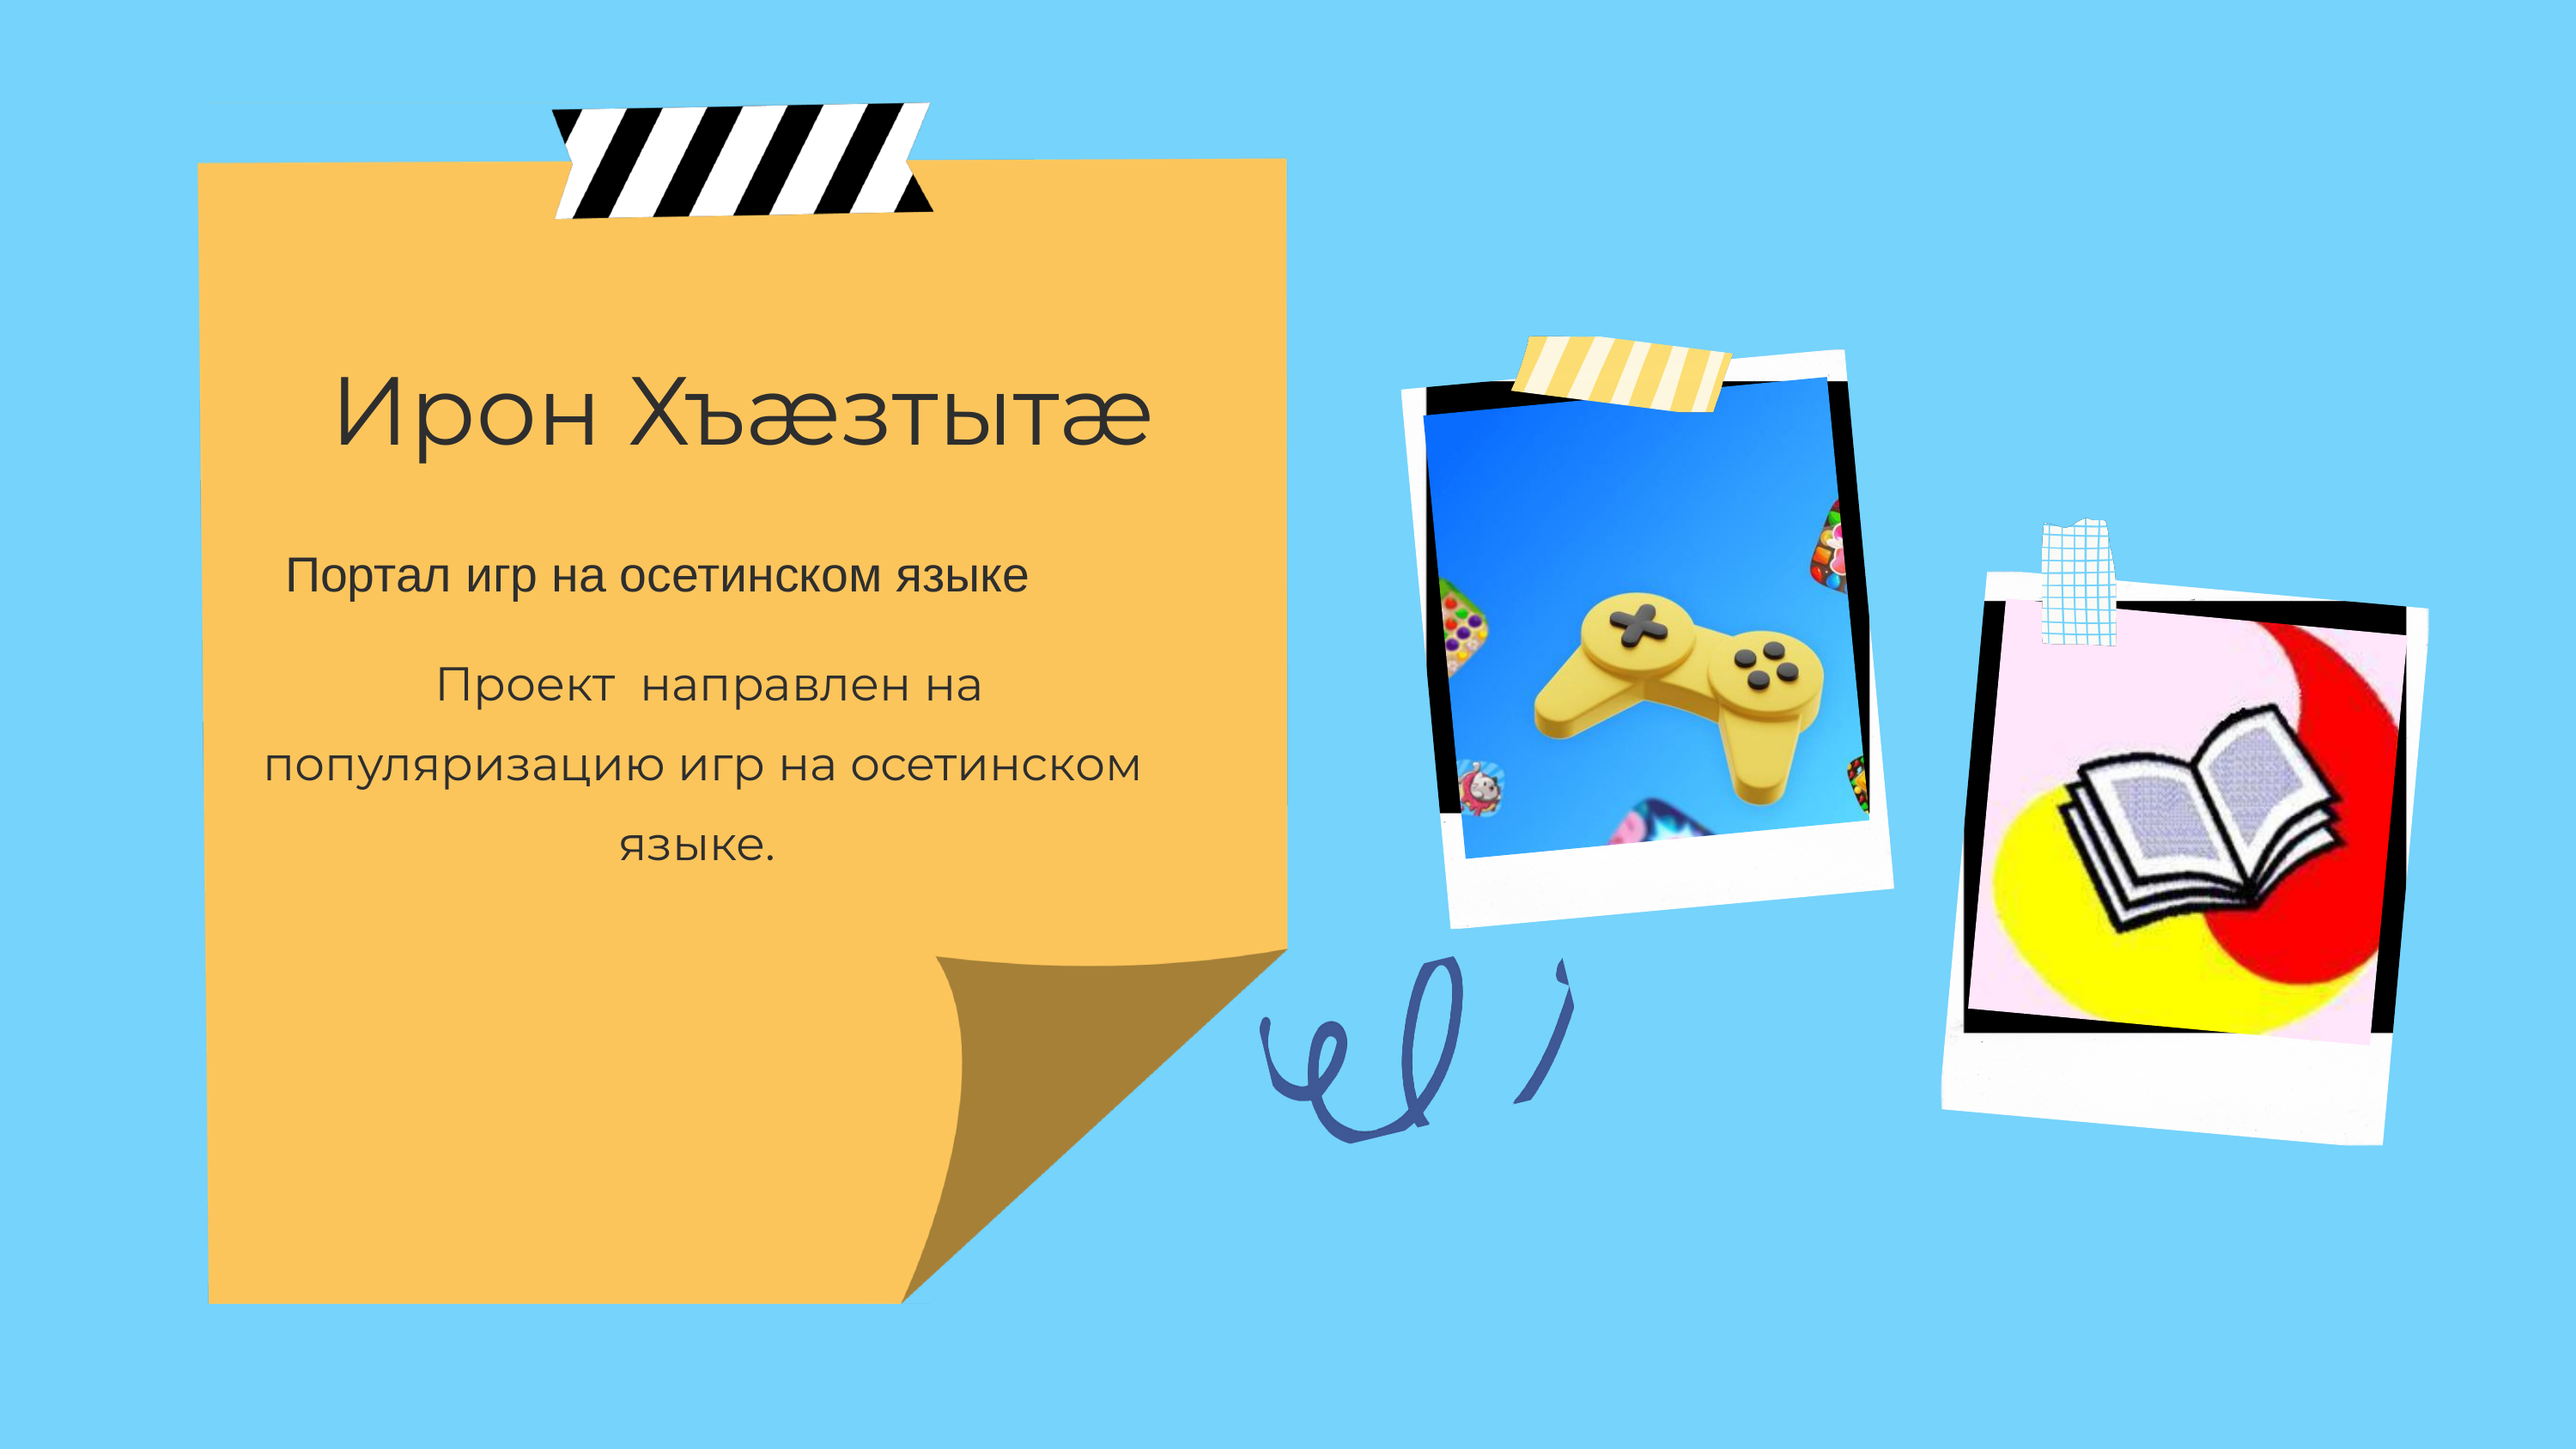

Ирон Хъæзтытæ

Портал игр на осетинском языке

 Проект  направлен на популяризацию игр на осетинском языке.